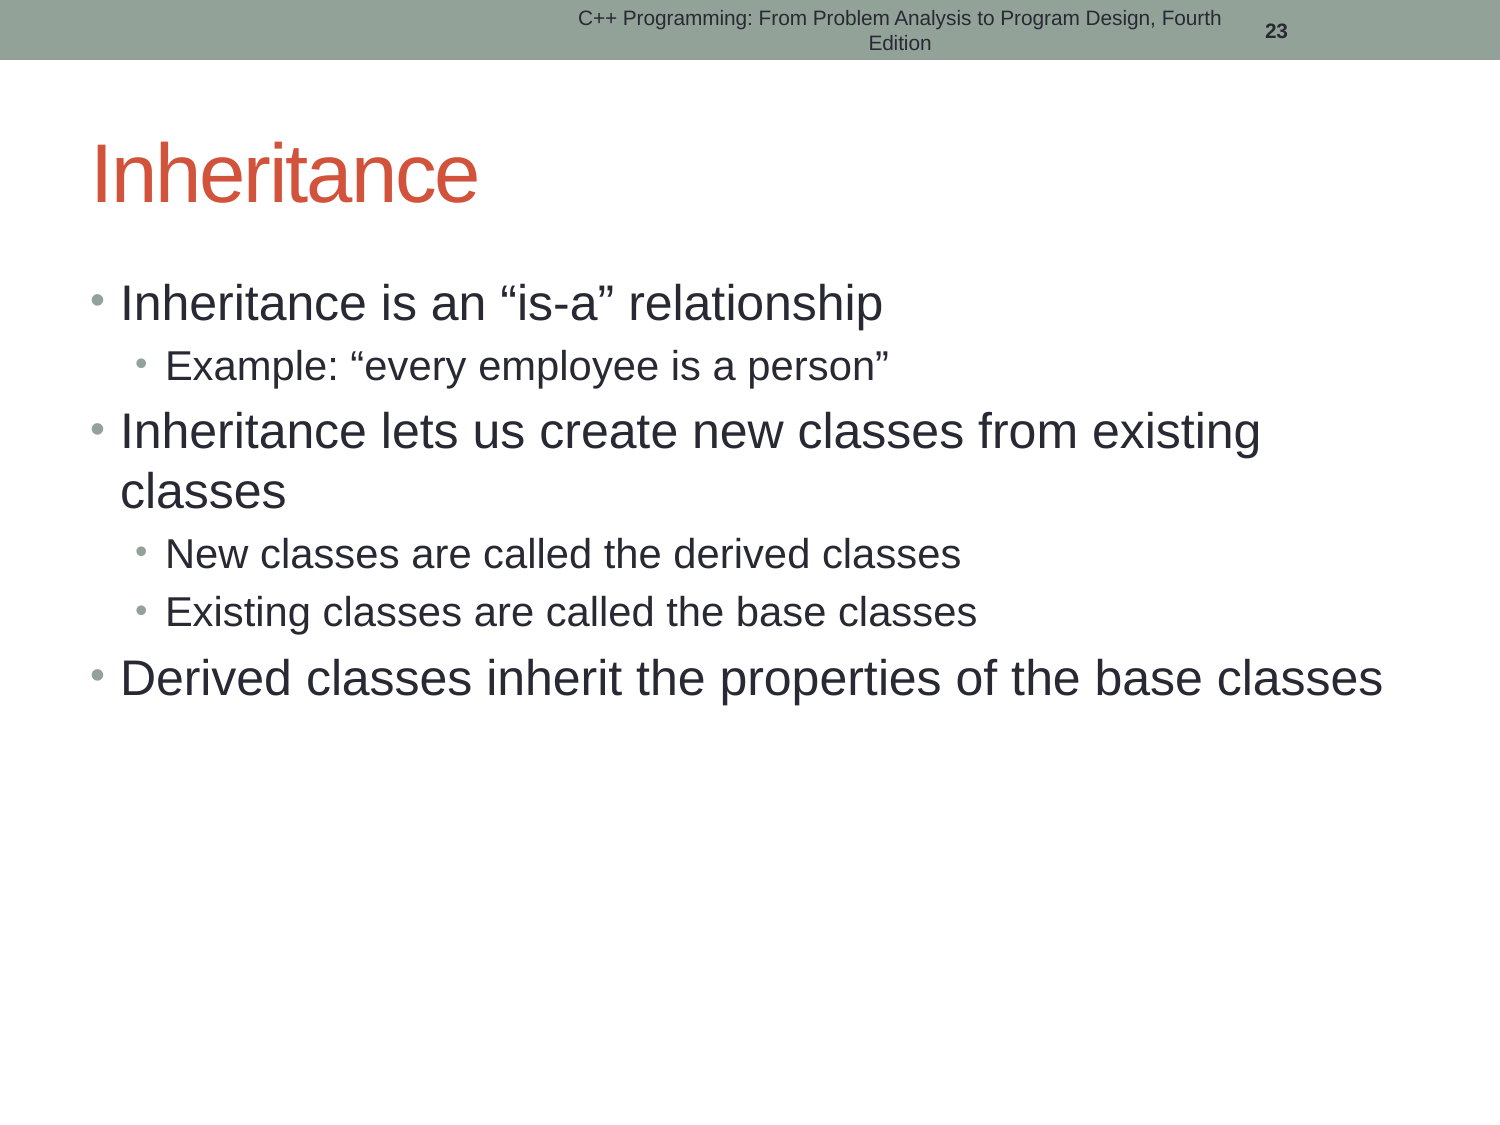

C++ Programming: From Problem Analysis to Program Design, Fourth Edition
23
# Inheritance
Inheritance is an “is-a” relationship
Example: “every employee is a person”
Inheritance lets us create new classes from existing classes
New classes are called the derived classes
Existing classes are called the base classes
Derived classes inherit the properties of the base classes